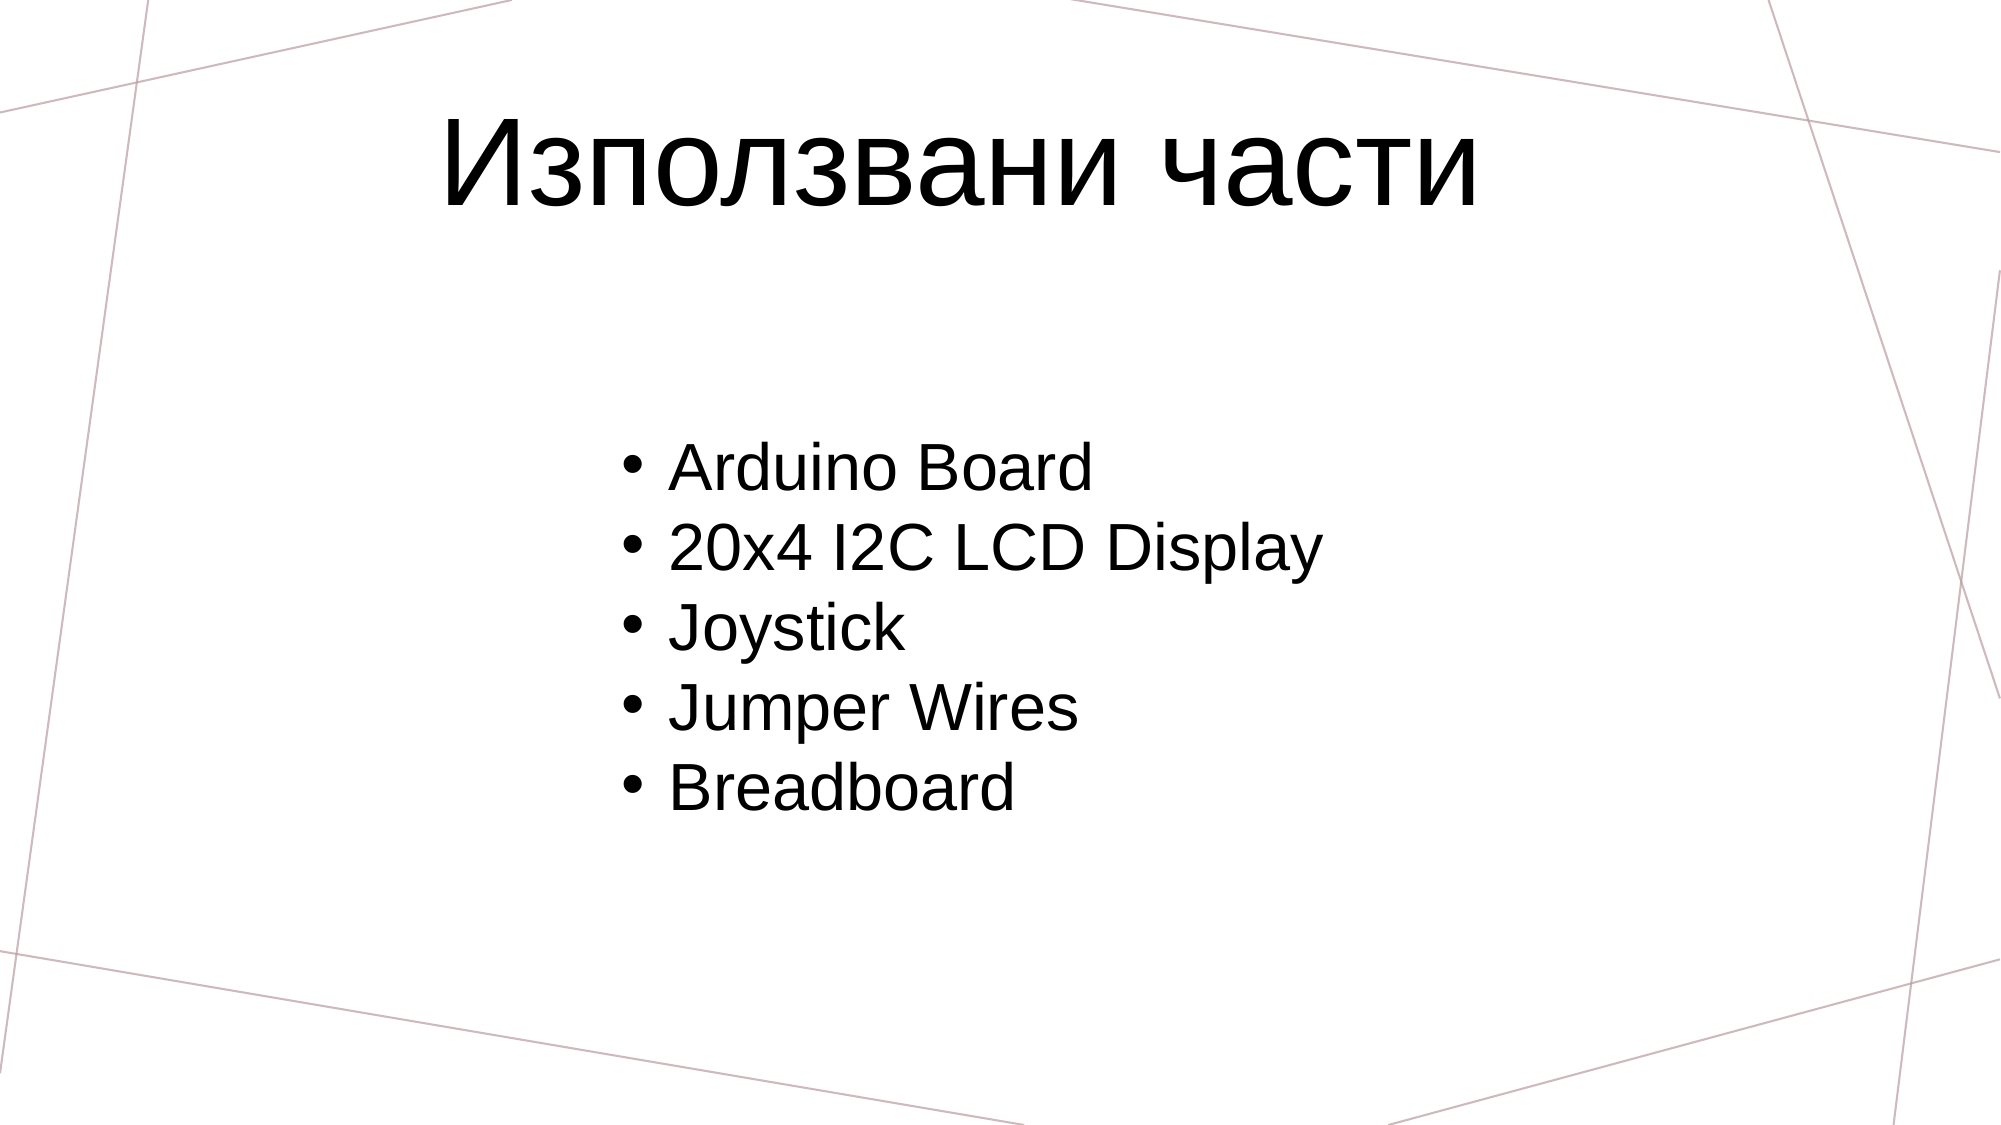

Използвани части
Arduino Board
20x4 I2C LCD Display
Joystick
Jumper Wires
Breadboard